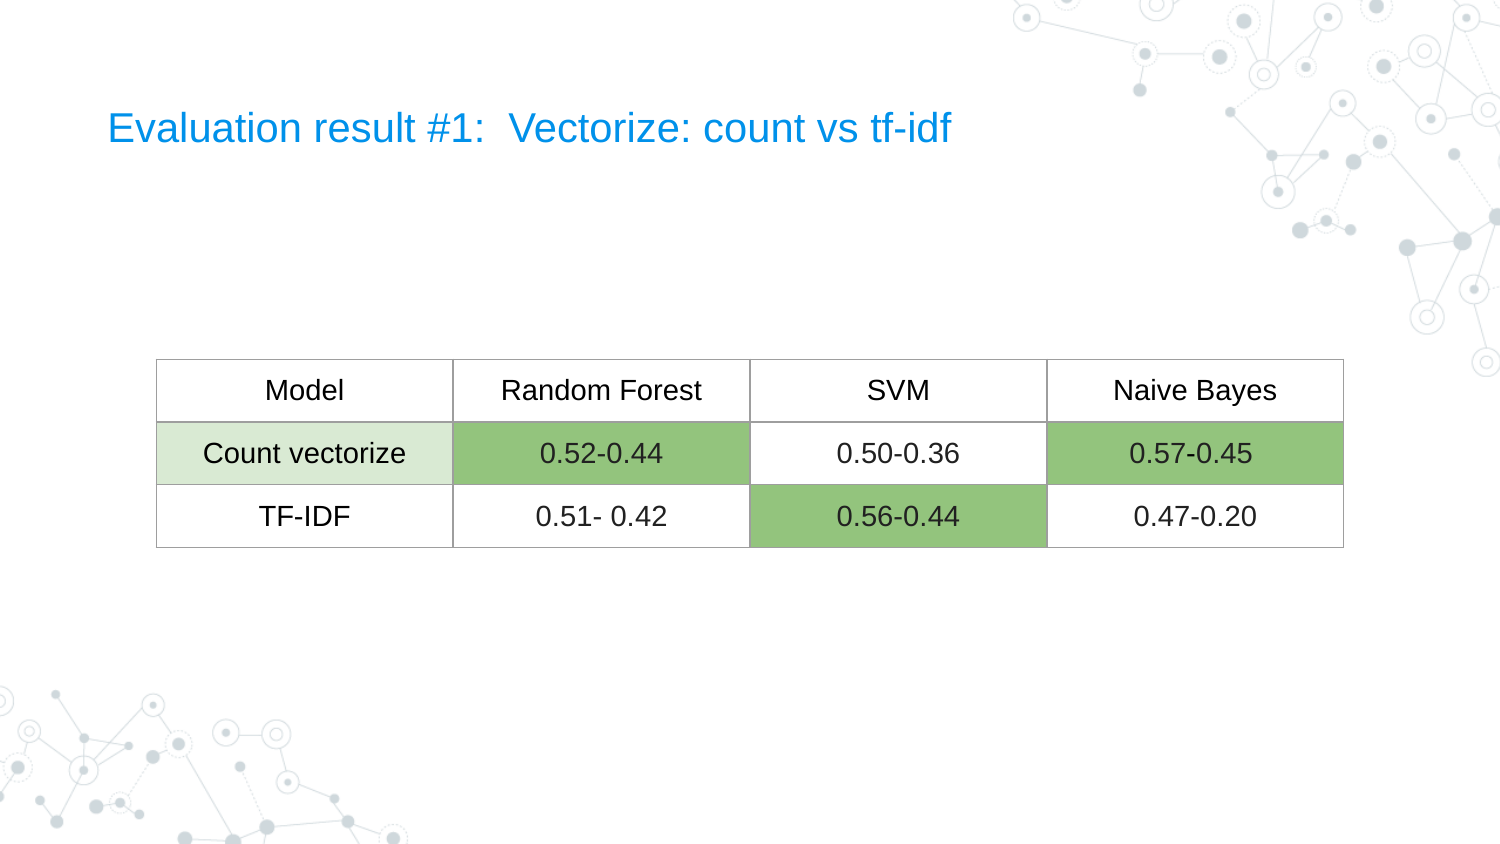

# Evaluation result #1:  Vectorize: count vs tf-idf
| Model | Random Forest | SVM | Naive Bayes |
| --- | --- | --- | --- |
| Count vectorize | 0.52-0.44 | 0.50-0.36 | 0.57-0.45 |
| TF-IDF | 0.51- 0.42 | 0.56-0.44 | 0.47-0.20 |